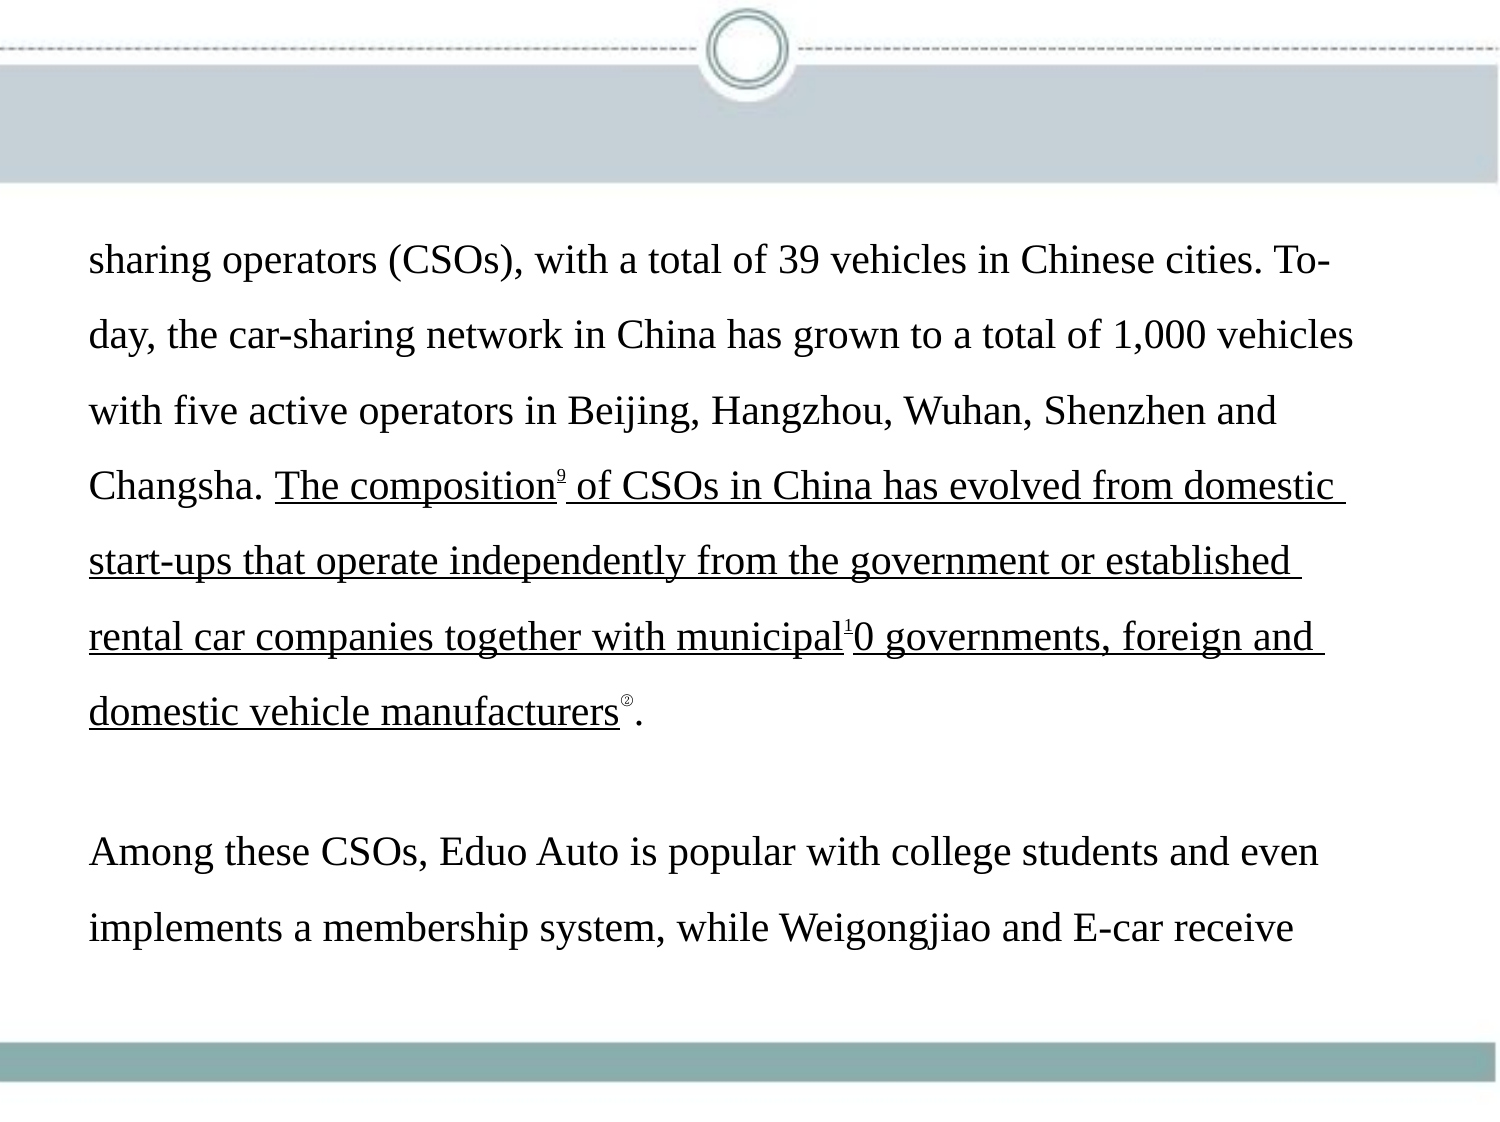

sharing operators (CSOs), with a total of 39 vehicles in Chinese cities. To-
day, the car-sharing network in China has grown to a total of 1,000 vehicles
with five active operators in Beijing, Hangzhou, Wuhan, Shenzhen and
Changsha. The composition9 of CSOs in China has evolved from domestic
start-ups that operate independently from the government or established
rental car companies together with municipal10 governments, foreign and
domestic vehicle manufacturers②.
Among these CSOs, Eduo Auto is popular with college students and even
implements a membership system, while Weigongjiao and E-car receive